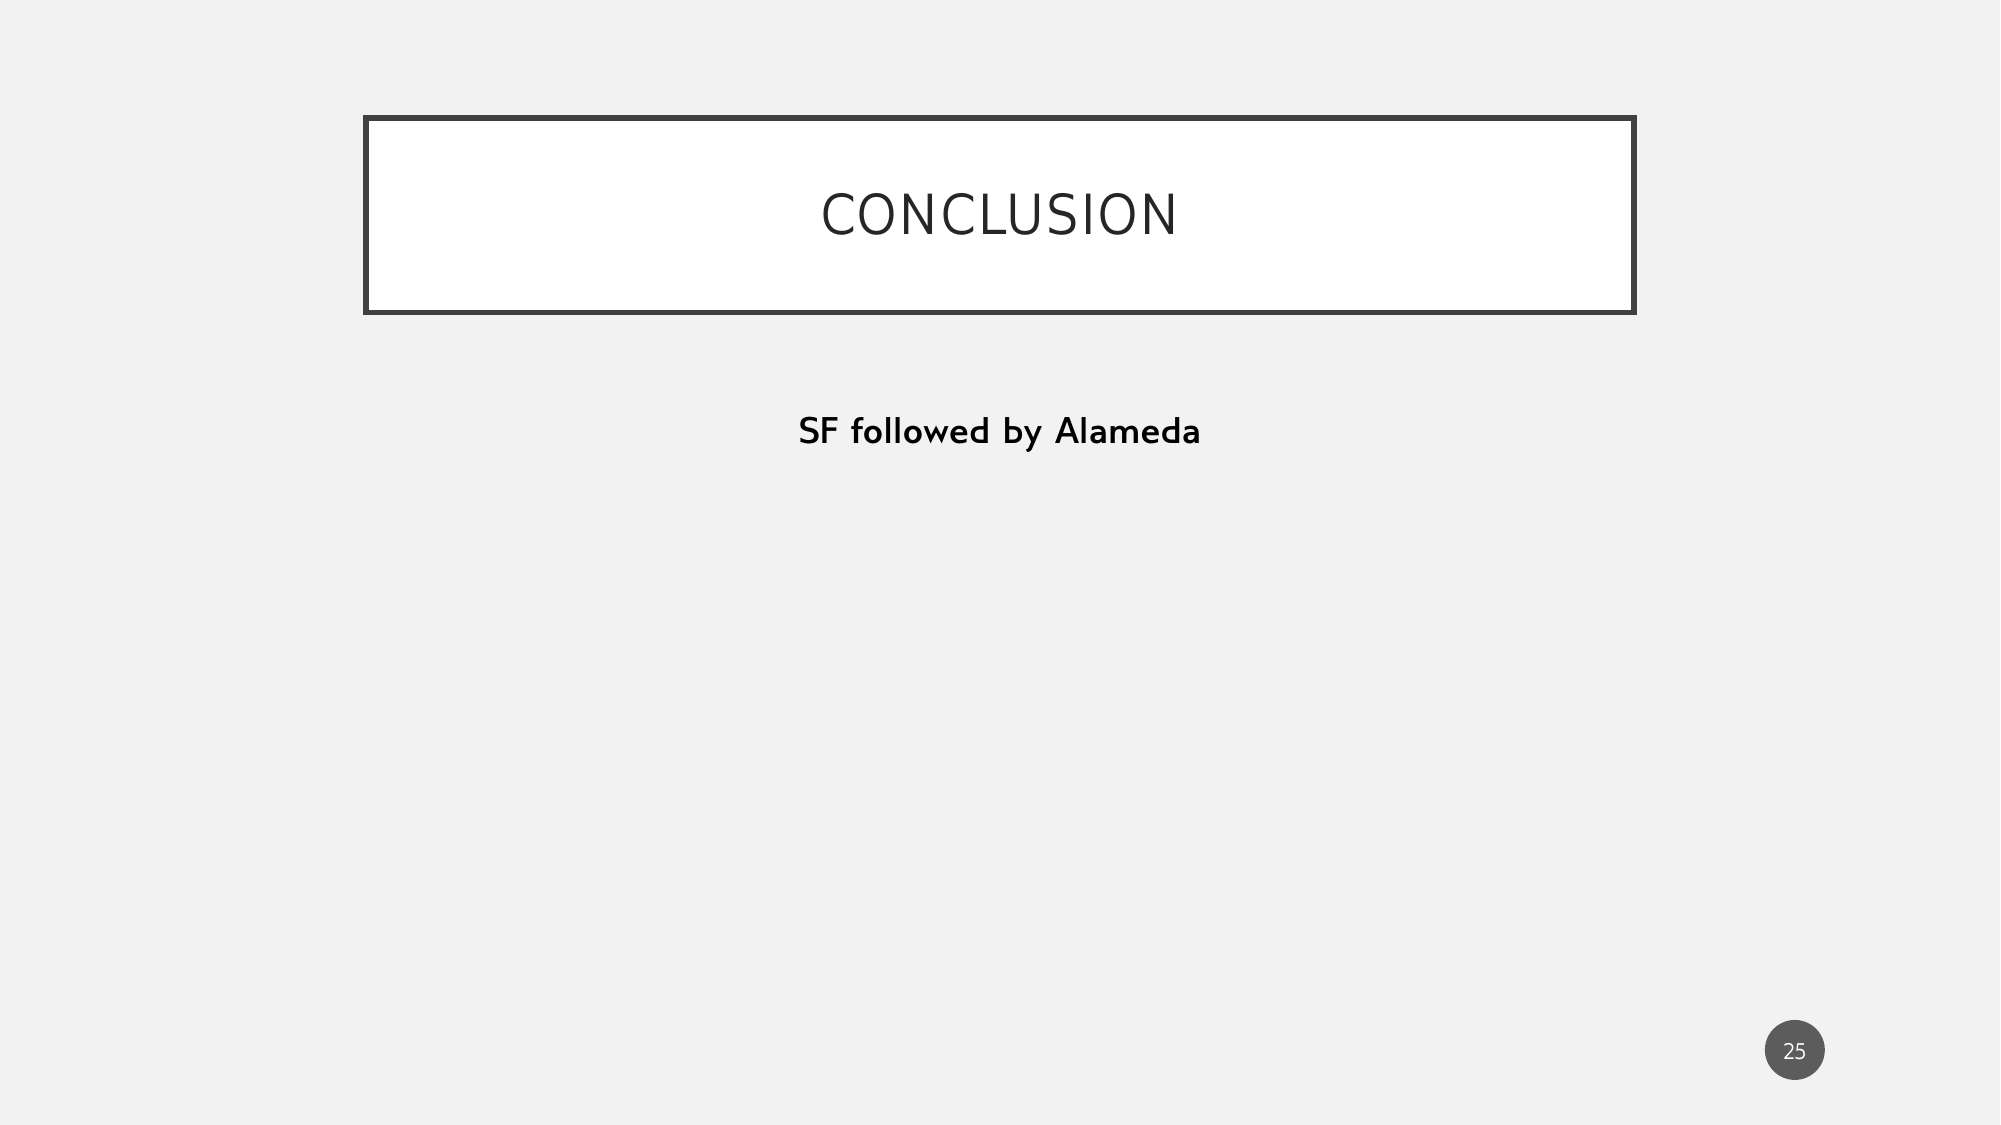

# conclusion
SF followed by Alameda
25